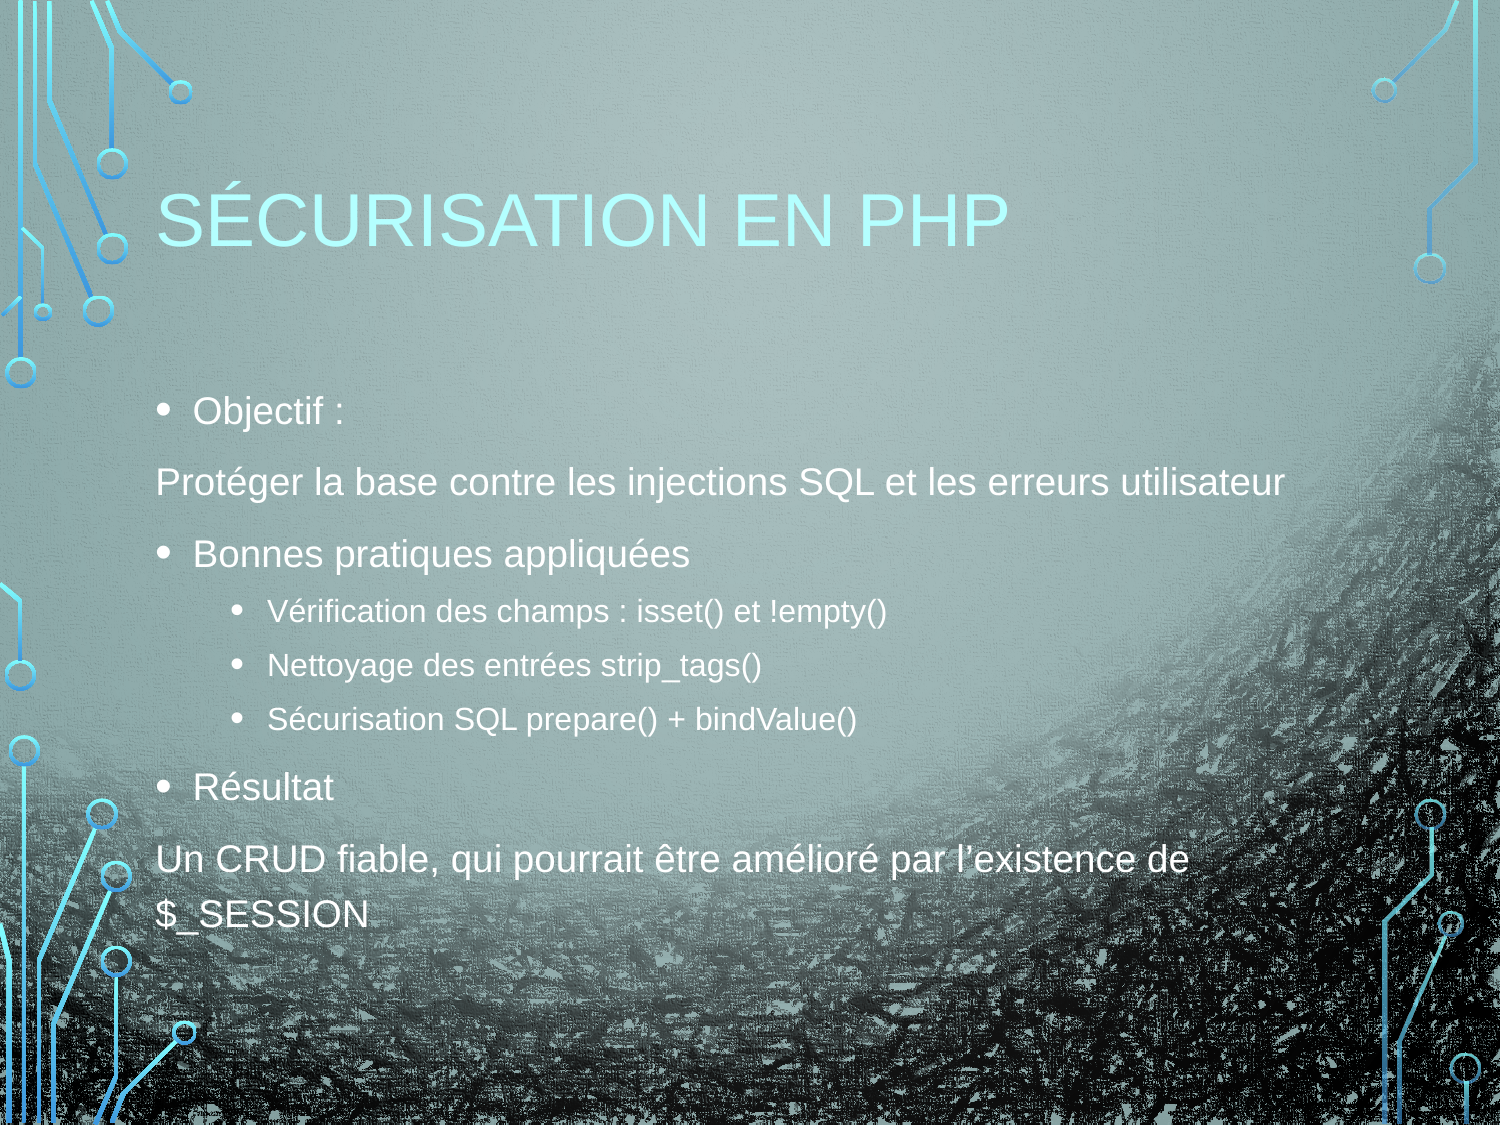

# Sécurisation en PHP
Objectif :
Protéger la base contre les injections SQL et les erreurs utilisateur
Bonnes pratiques appliquées
Vérification des champs : isset() et !empty()
Nettoyage des entrées strip_tags()
Sécurisation SQL prepare() + bindValue()
Résultat
Un CRUD fiable, qui pourrait être amélioré par l’existence de $_SESSION